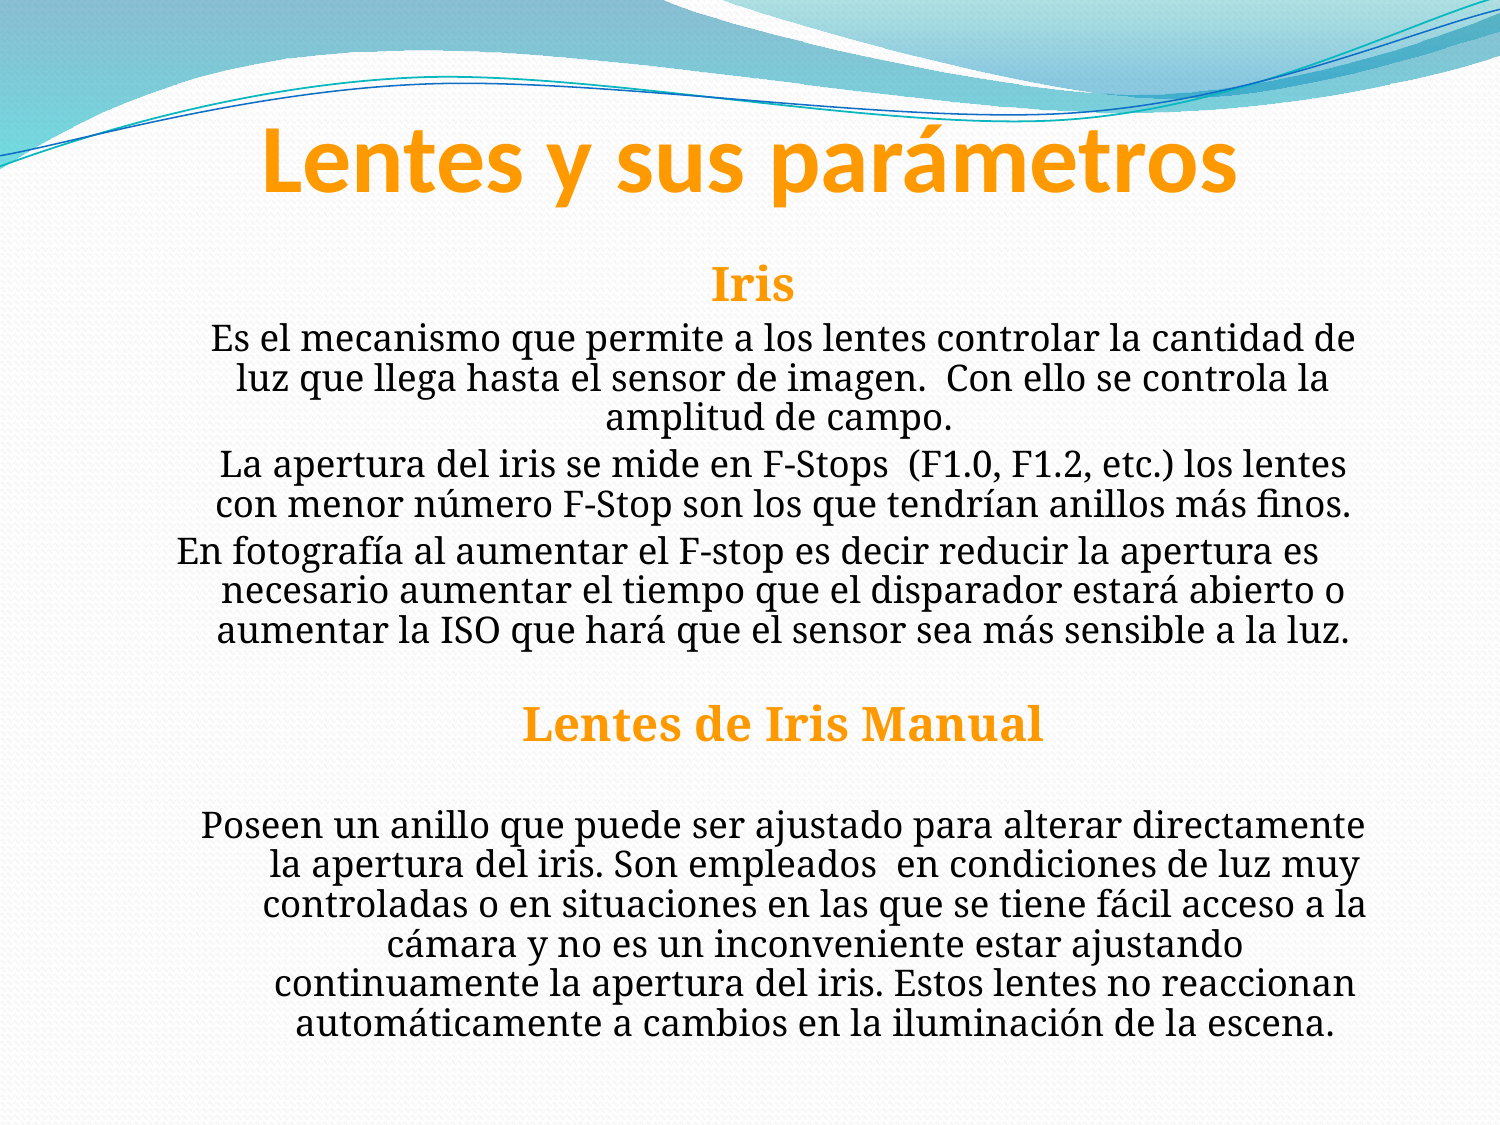

# Lentes y sus parámetros
		Iris
	Es el mecanismo que permite a los lentes controlar la cantidad de luz que llega hasta el sensor de imagen.  Con ello se controla la amplitud de campo.
	La apertura del iris se mide en F-Stops  (F1.0, F1.2, etc.) los lentes con menor número F-Stop son los que tendrían anillos más finos.
En fotografía al aumentar el F-stop es decir reducir la apertura es necesario aumentar el tiempo que el disparador estará abierto o aumentar la ISO que hará que el sensor sea más sensible a la luz.
Lentes de Iris Manual

Poseen un anillo que puede ser ajustado para alterar directamente la apertura del iris. Son empleados  en condiciones de luz muy controladas o en situaciones en las que se tiene fácil acceso a la cámara y no es un inconveniente estar ajustando continuamente la apertura del iris. Estos lentes no reaccionan automáticamente a cambios en la iluminación de la escena.